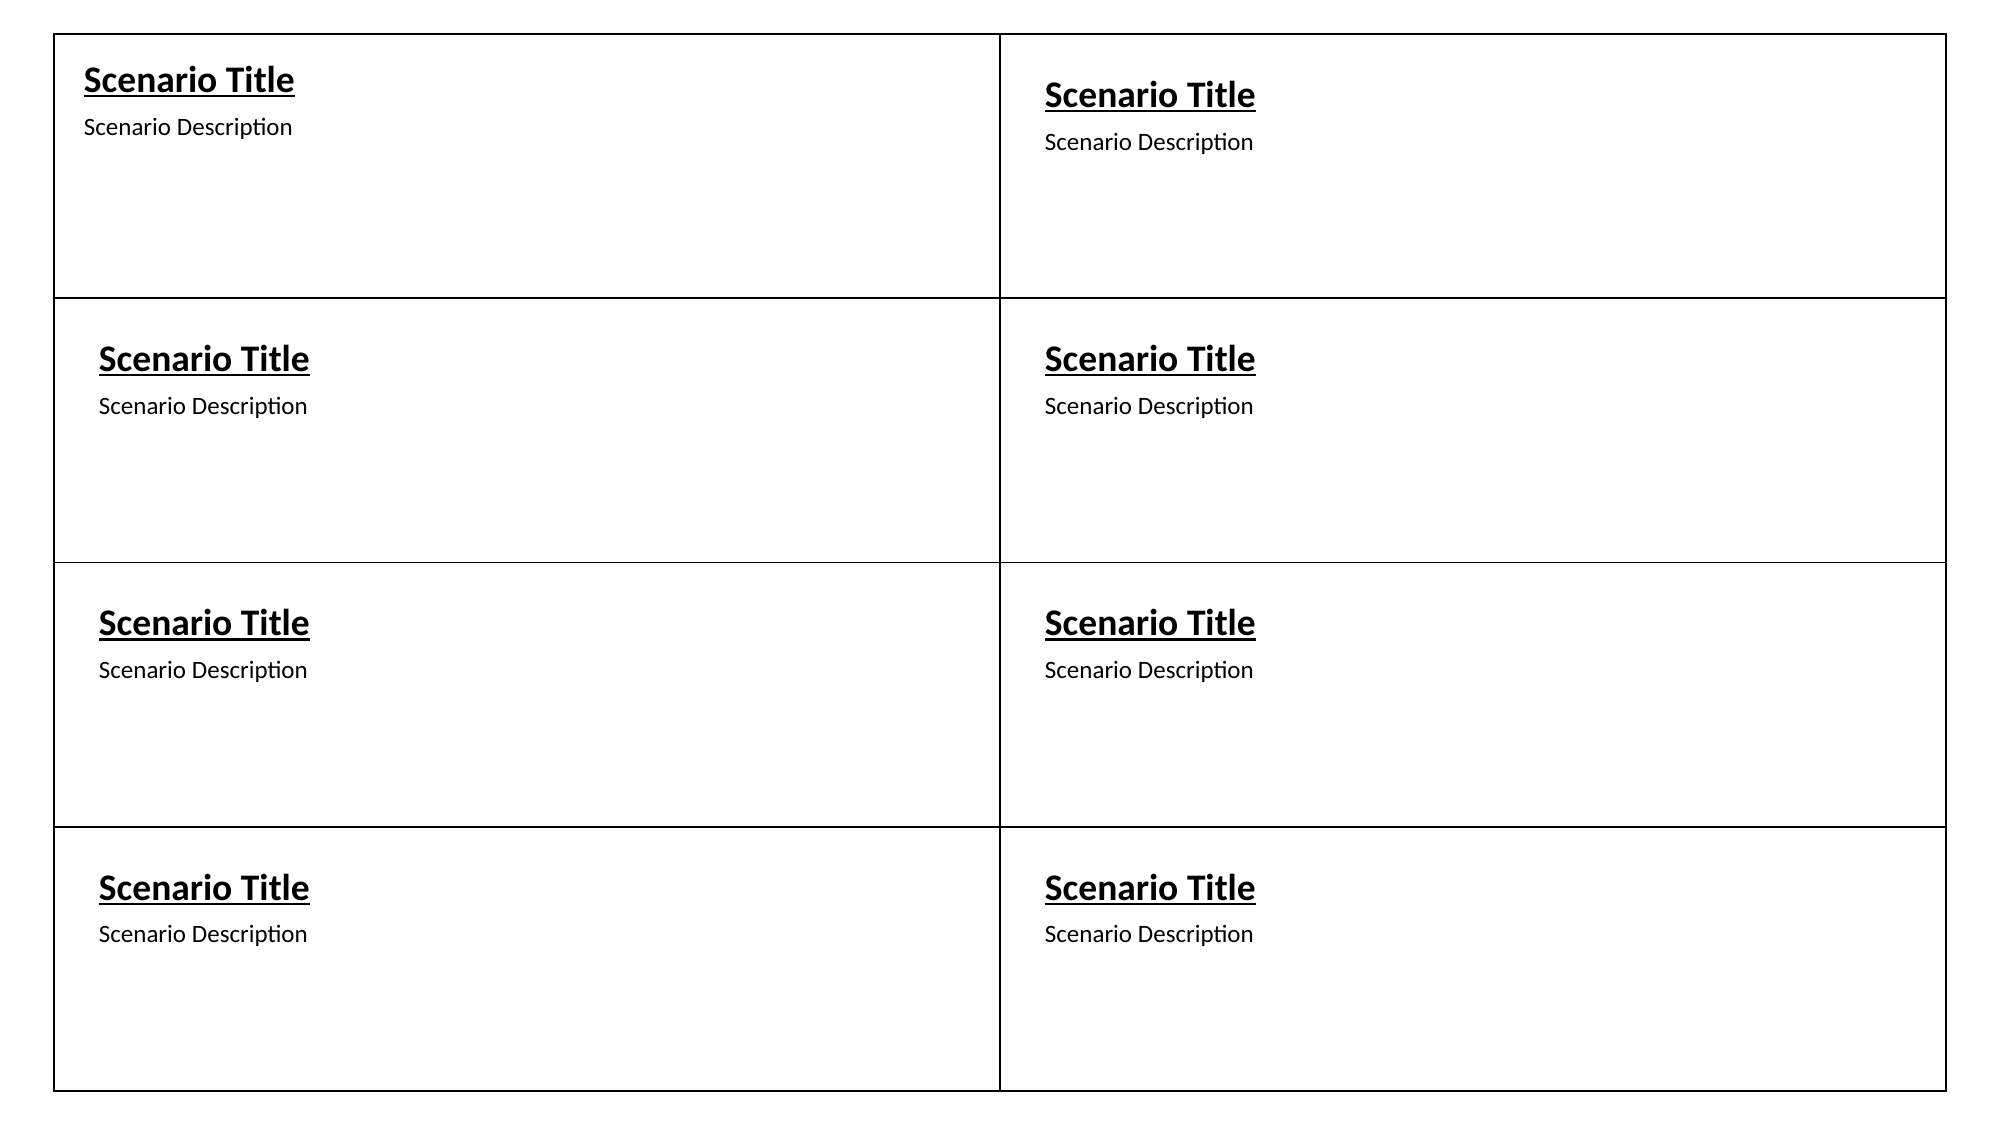

| Scenario Title Scenario Description | Scenario Title Scenario Description |
| --- | --- |
| Scenario Title Scenario Description | Scenario Title Scenario Description |
| Scenario Title Scenario Description | Scenario Title Scenario Description |
| Scenario Title Scenario Description | Scenario Title Scenario Description |